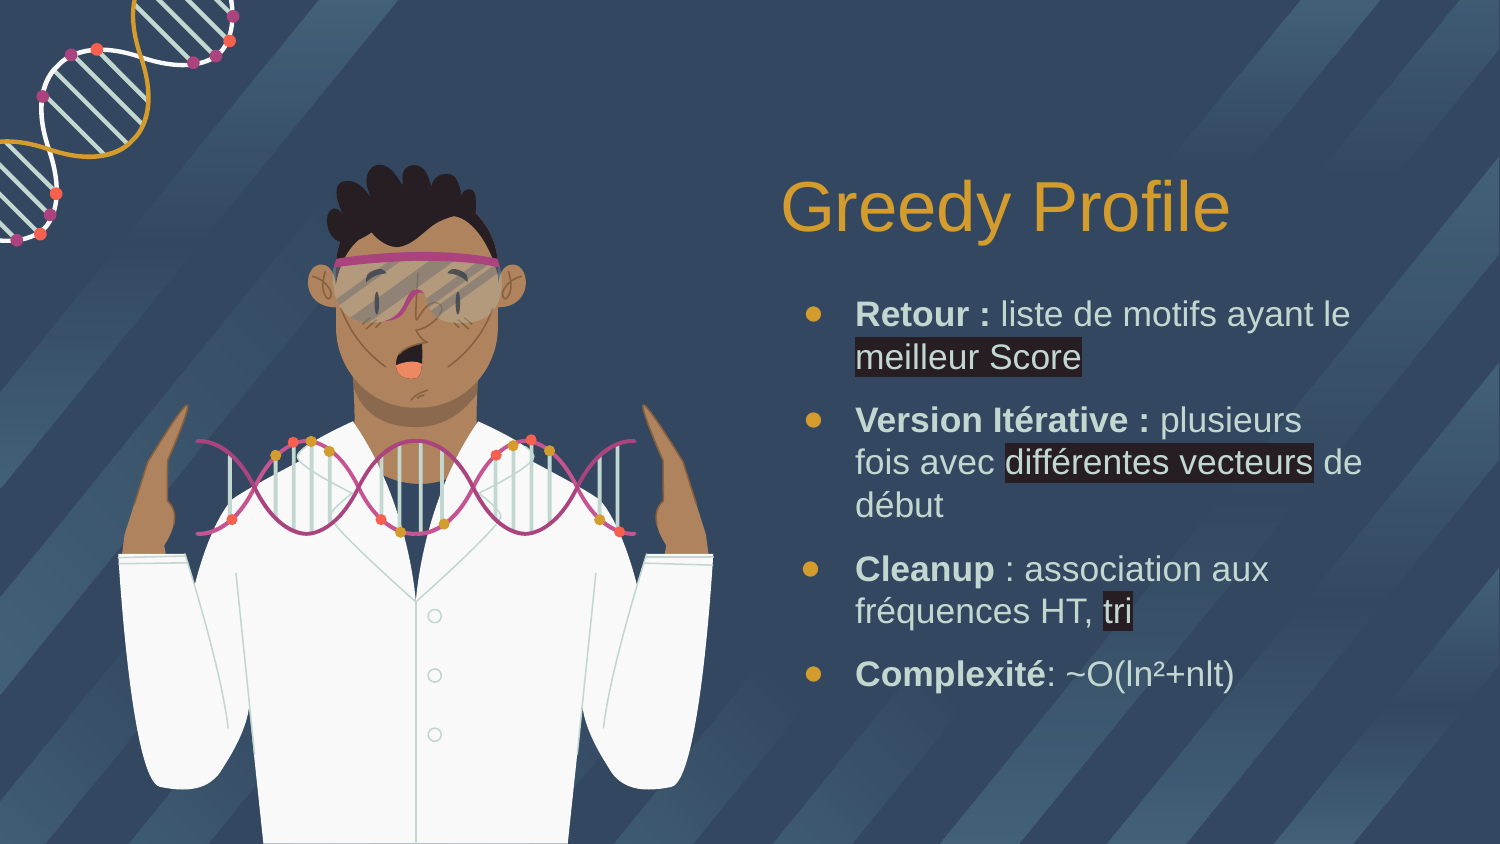

# Greedy Profile

Retour : liste de motifs ayant le meilleur Score
Version Itérative : plusieurs fois avec différentes vecteurs de début
Cleanup : association aux fréquences HT, tri
Complexité: ~O(ln²+nlt)